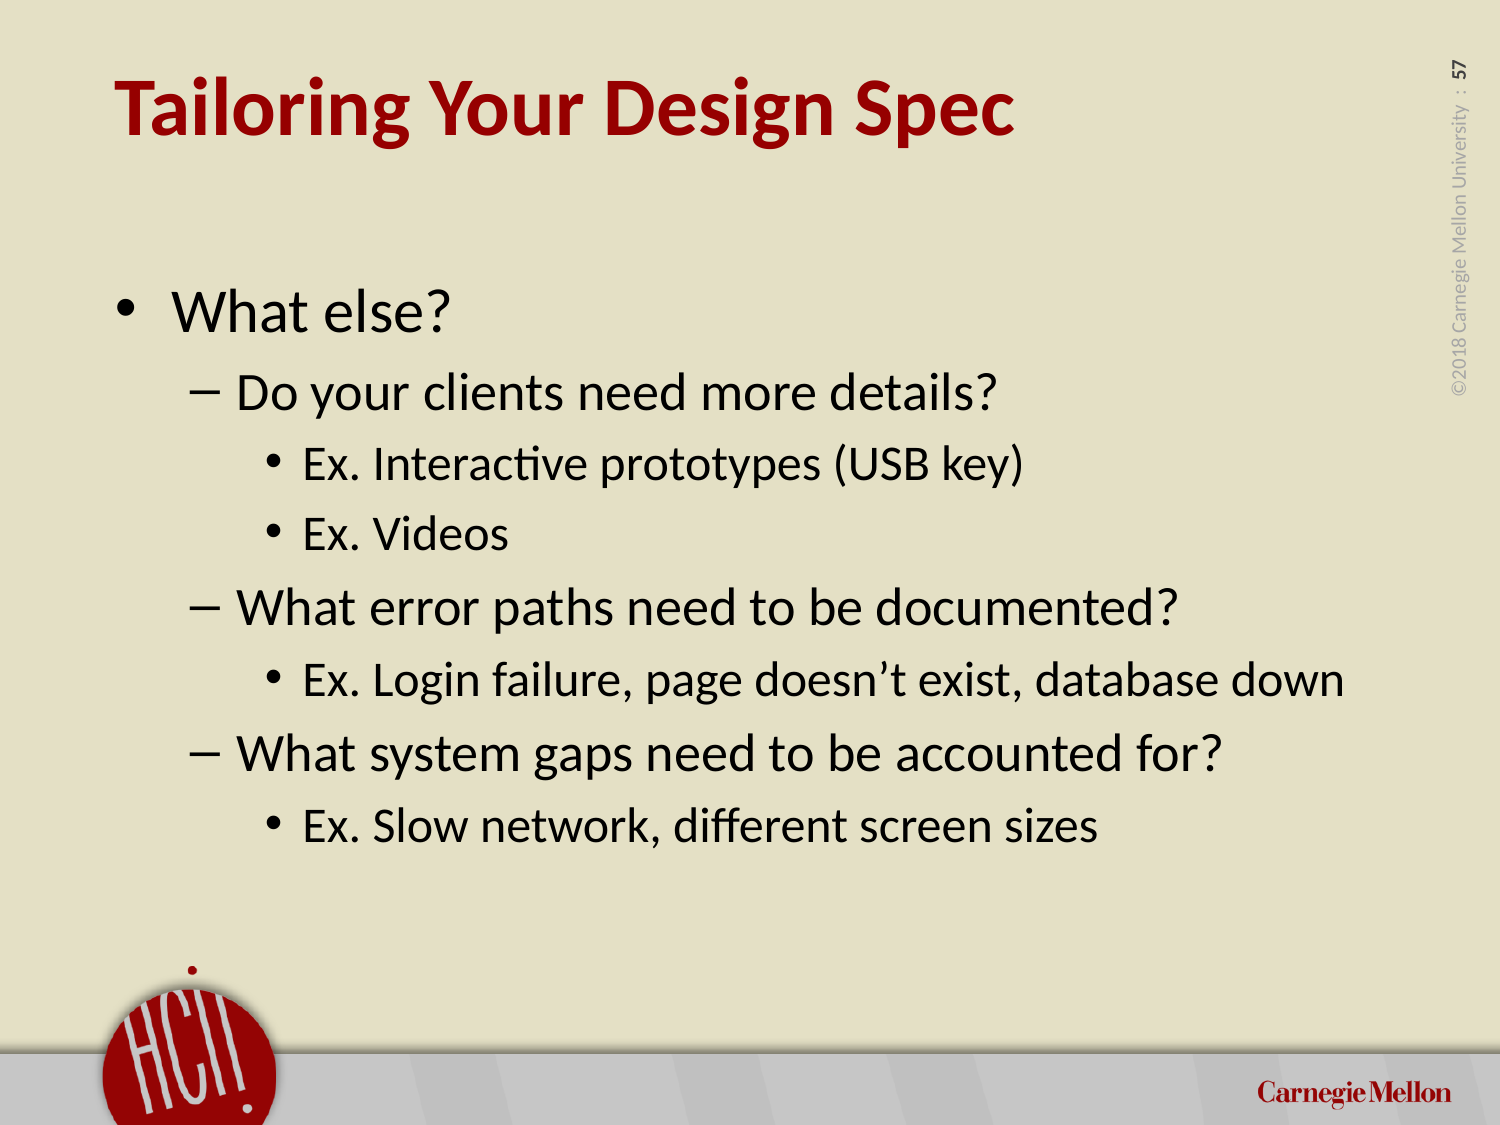

# Tailoring Your Design Spec
What else?
Do your clients need more details?
Ex. Interactive prototypes (USB key)
Ex. Videos
What error paths need to be documented?
Ex. Login failure, page doesn’t exist, database down
What system gaps need to be accounted for?
Ex. Slow network, different screen sizes